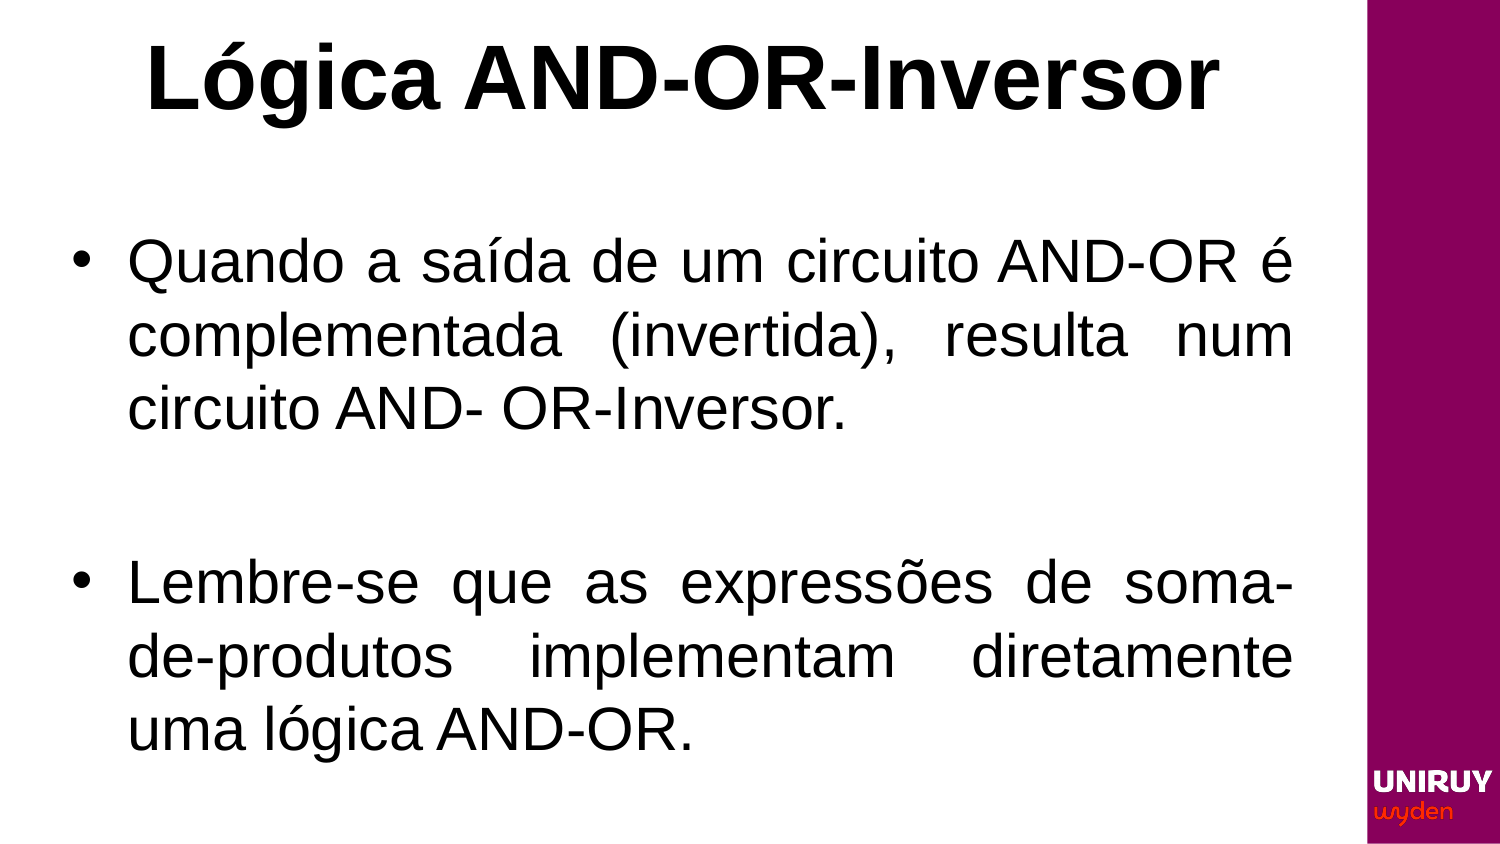

# Lógica AND-OR-Inversor
Quando a saída de um circuito AND-OR é complementada (invertida), resulta num circuito AND- OR-Inversor.

Lembre-se que as expressões de soma-de-produtos implementam diretamente uma lógica AND-OR.